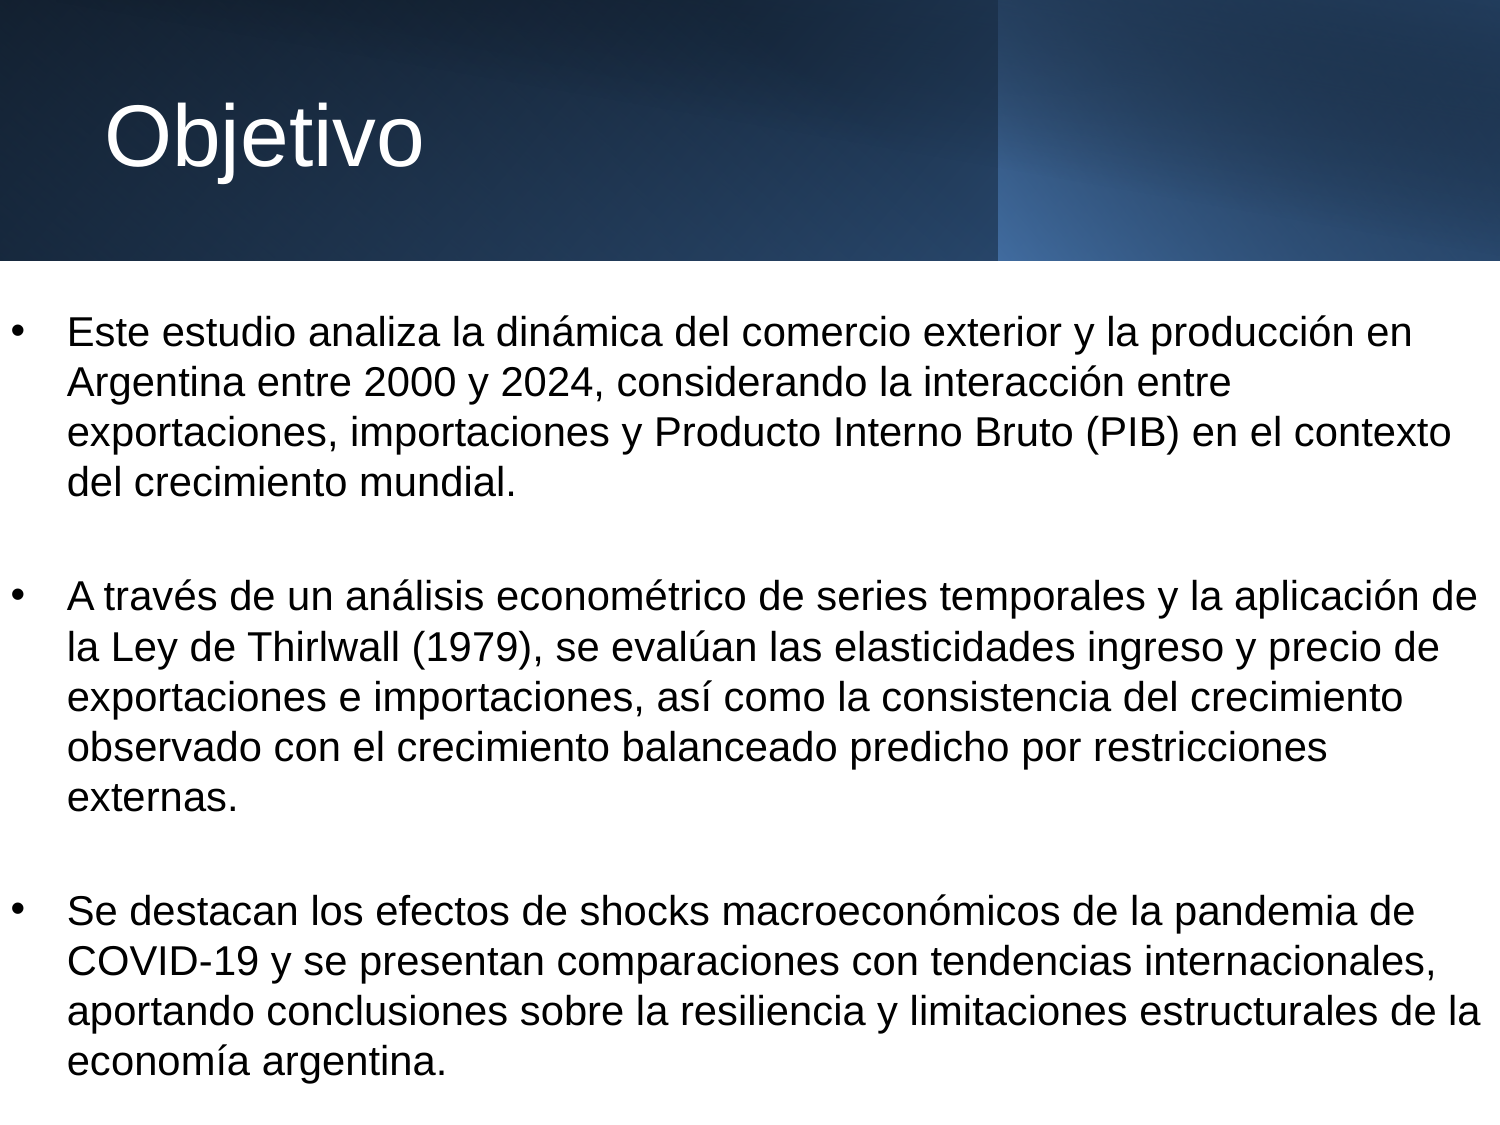

# Objetivo
Este estudio analiza la dinámica del comercio exterior y la producción en Argentina entre 2000 y 2024, considerando la interacción entre exportaciones, importaciones y Producto Interno Bruto (PIB) en el contexto del crecimiento mundial.

A través de un análisis econométrico de series temporales y la aplicación de la Ley de Thirlwall (1979), se evalúan las elasticidades ingreso y precio de exportaciones e importaciones, así como la consistencia del crecimiento observado con el crecimiento balanceado predicho por restricciones externas.

Se destacan los efectos de shocks macroeconómicos de la pandemia de COVID-19 y se presentan comparaciones con tendencias internacionales, aportando conclusiones sobre la resiliencia y limitaciones estructurales de la economía argentina.